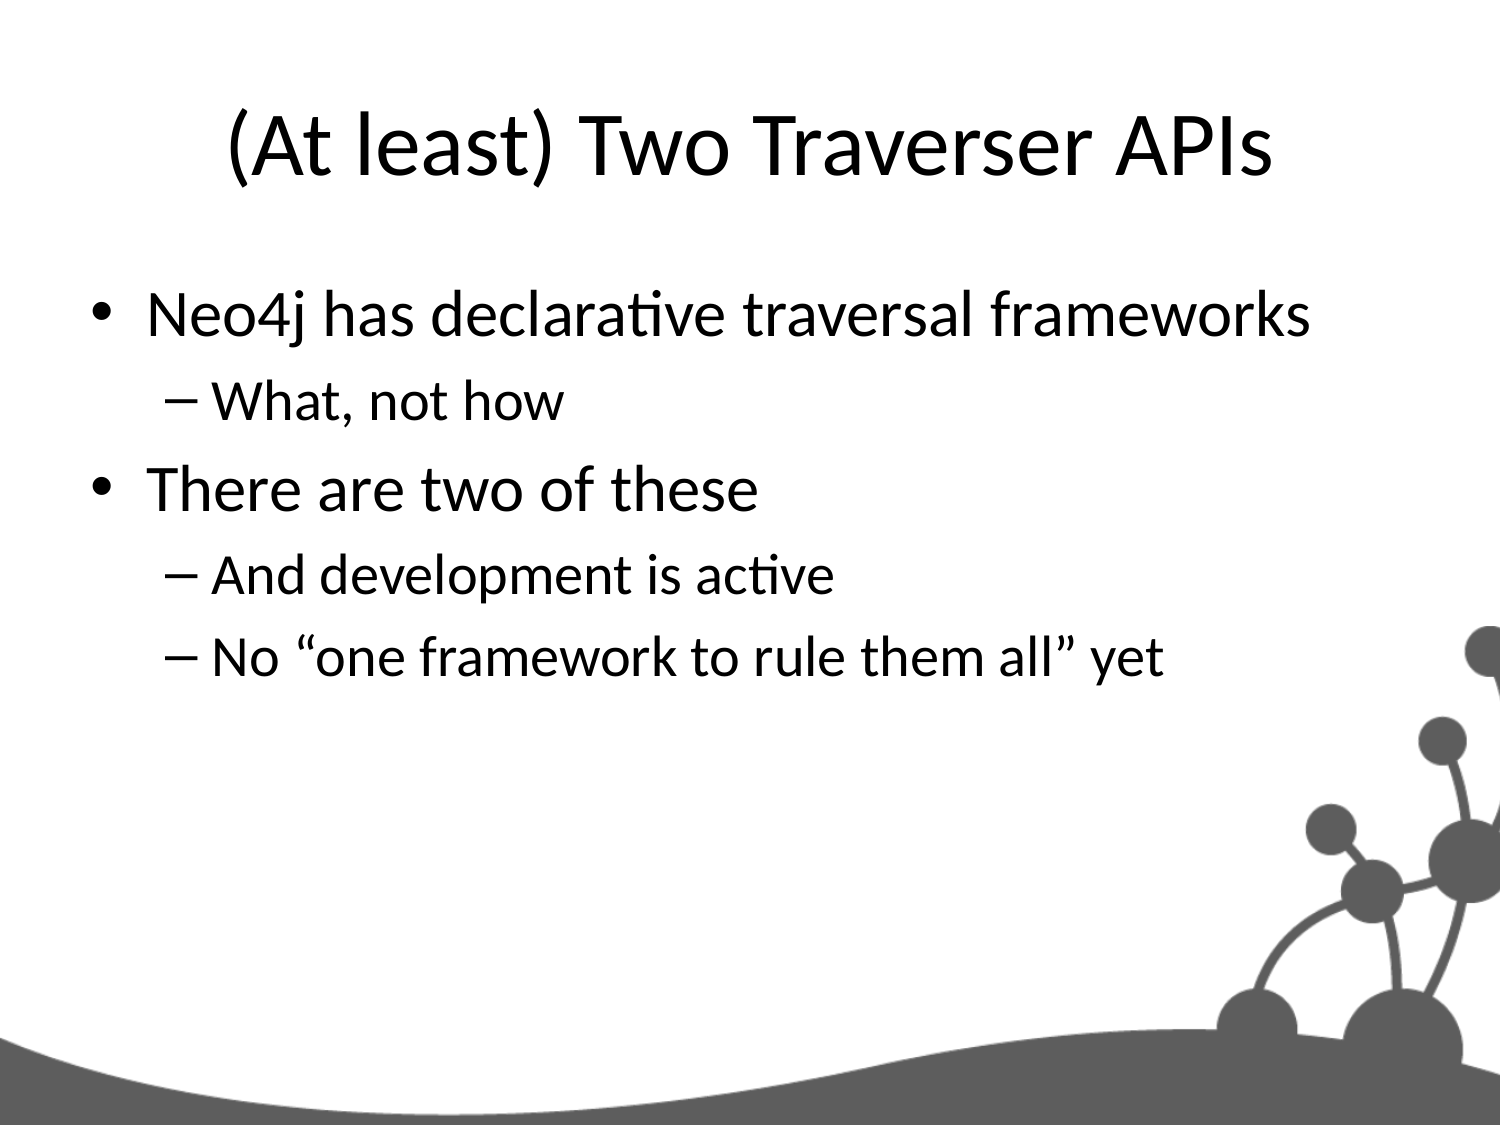

# (At least) Two Traverser APIs
Neo4j has declarative traversal frameworks
What, not how
There are two of these
And development is active
No “one framework to rule them all” yet